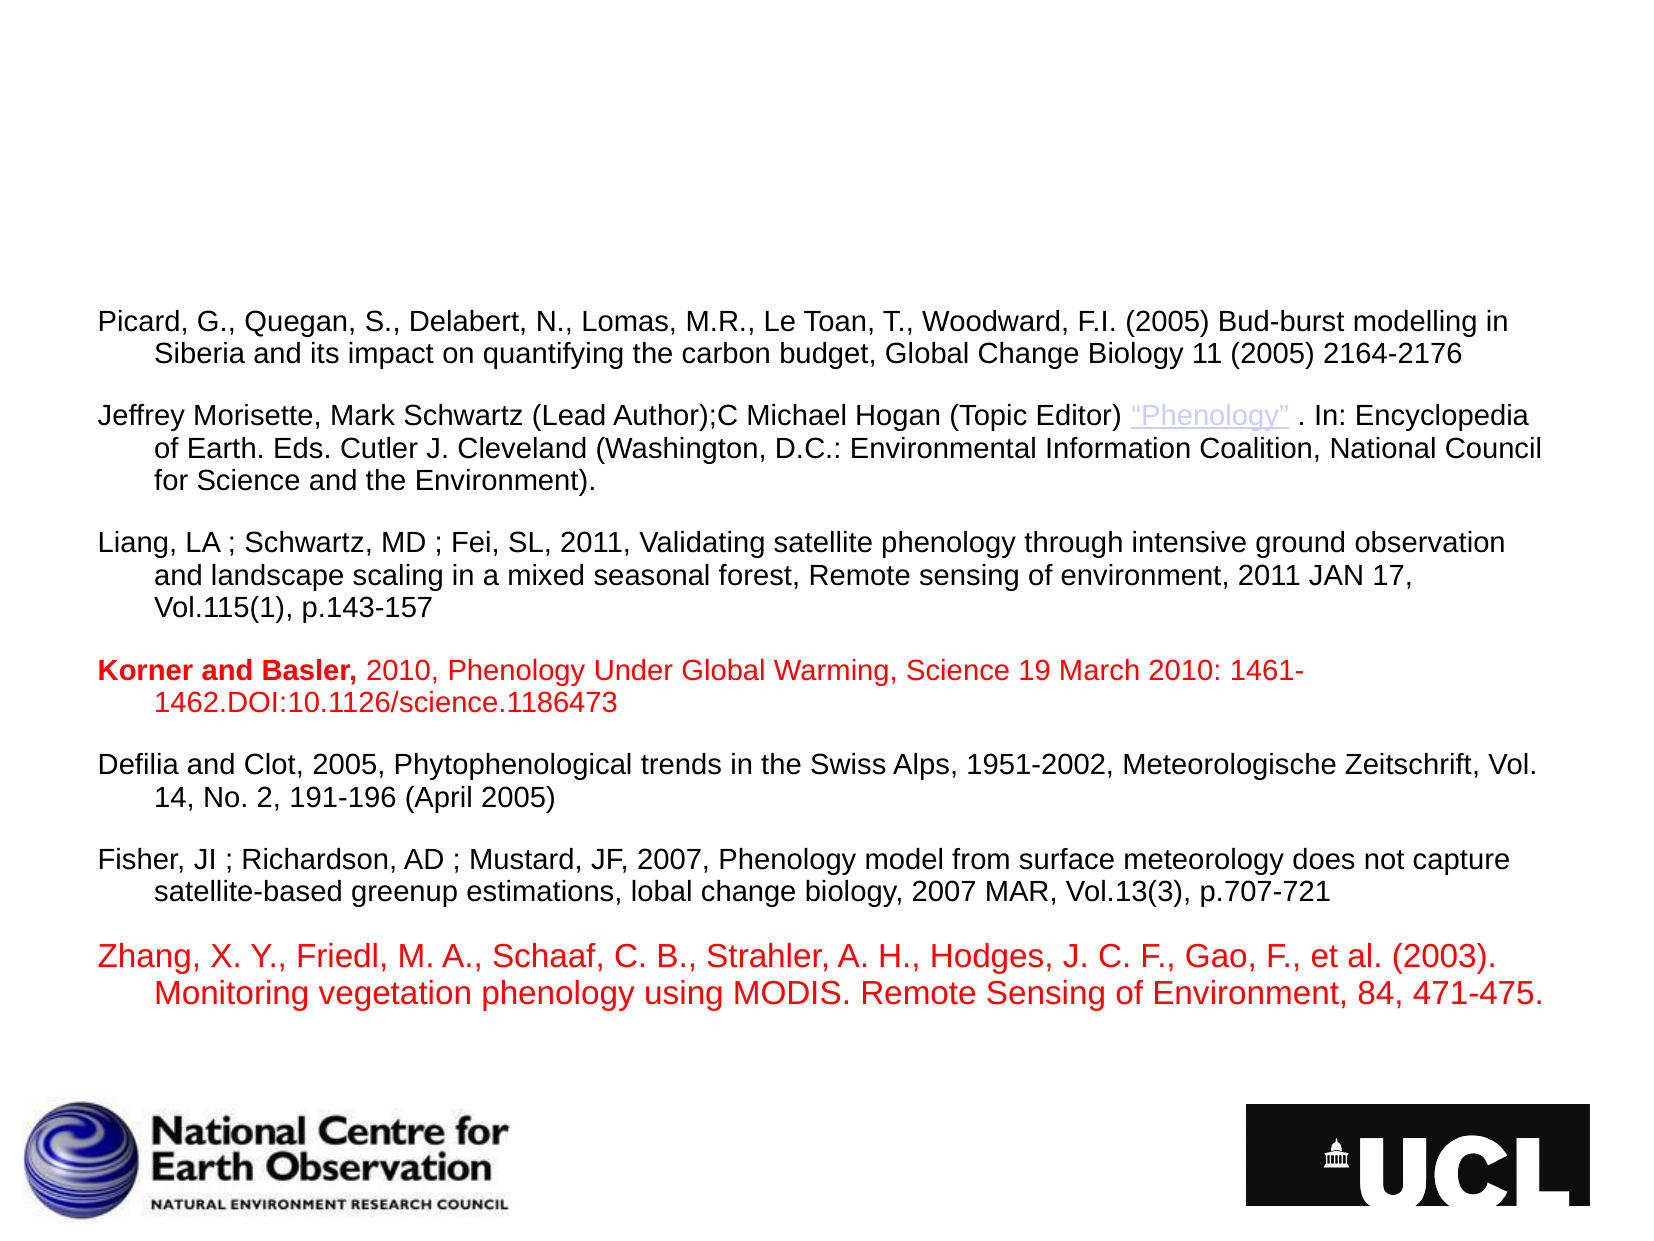

#
Picard, G., Quegan, S., Delabert, N., Lomas, M.R., Le Toan, T., Woodward, F.I. (2005) Bud-burst modelling in Siberia and its impact on quantifying the carbon budget, Global Change Biology 11 (2005) 2164-2176
Jeffrey Morisette, Mark Schwartz (Lead Author);C Michael Hogan (Topic Editor) “Phenology” . In: Encyclopedia of Earth. Eds. Cutler J. Cleveland (Washington, D.C.: Environmental Information Coalition, National Council for Science and the Environment).
Liang, LA ; Schwartz, MD ; Fei, SL, 2011, Validating satellite phenology through intensive ground observation and landscape scaling in a mixed seasonal forest, Remote sensing of environment, 2011 JAN 17, Vol.115(1), p.143-157
Korner and Basler, 2010, Phenology Under Global Warming, Science 19 March 2010: 1461-1462.DOI:10.1126/science.1186473
Defilia and Clot, 2005, Phytophenological trends in the Swiss Alps, 1951-2002, Meteorologische Zeitschrift, Vol. 14, No. 2, 191-196 (April 2005)
Fisher, JI ; Richardson, AD ; Mustard, JF, 2007, Phenology model from surface meteorology does not capture satellite-based greenup estimations, lobal change biology, 2007 MAR, Vol.13(3), p.707-721
Zhang, X. Y., Friedl, M. A., Schaaf, C. B., Strahler, A. H., Hodges, J. C. F., Gao, F., et al. (2003). Monitoring vegetation phenology using MODIS. Remote Sensing of Environment, 84, 471-475.